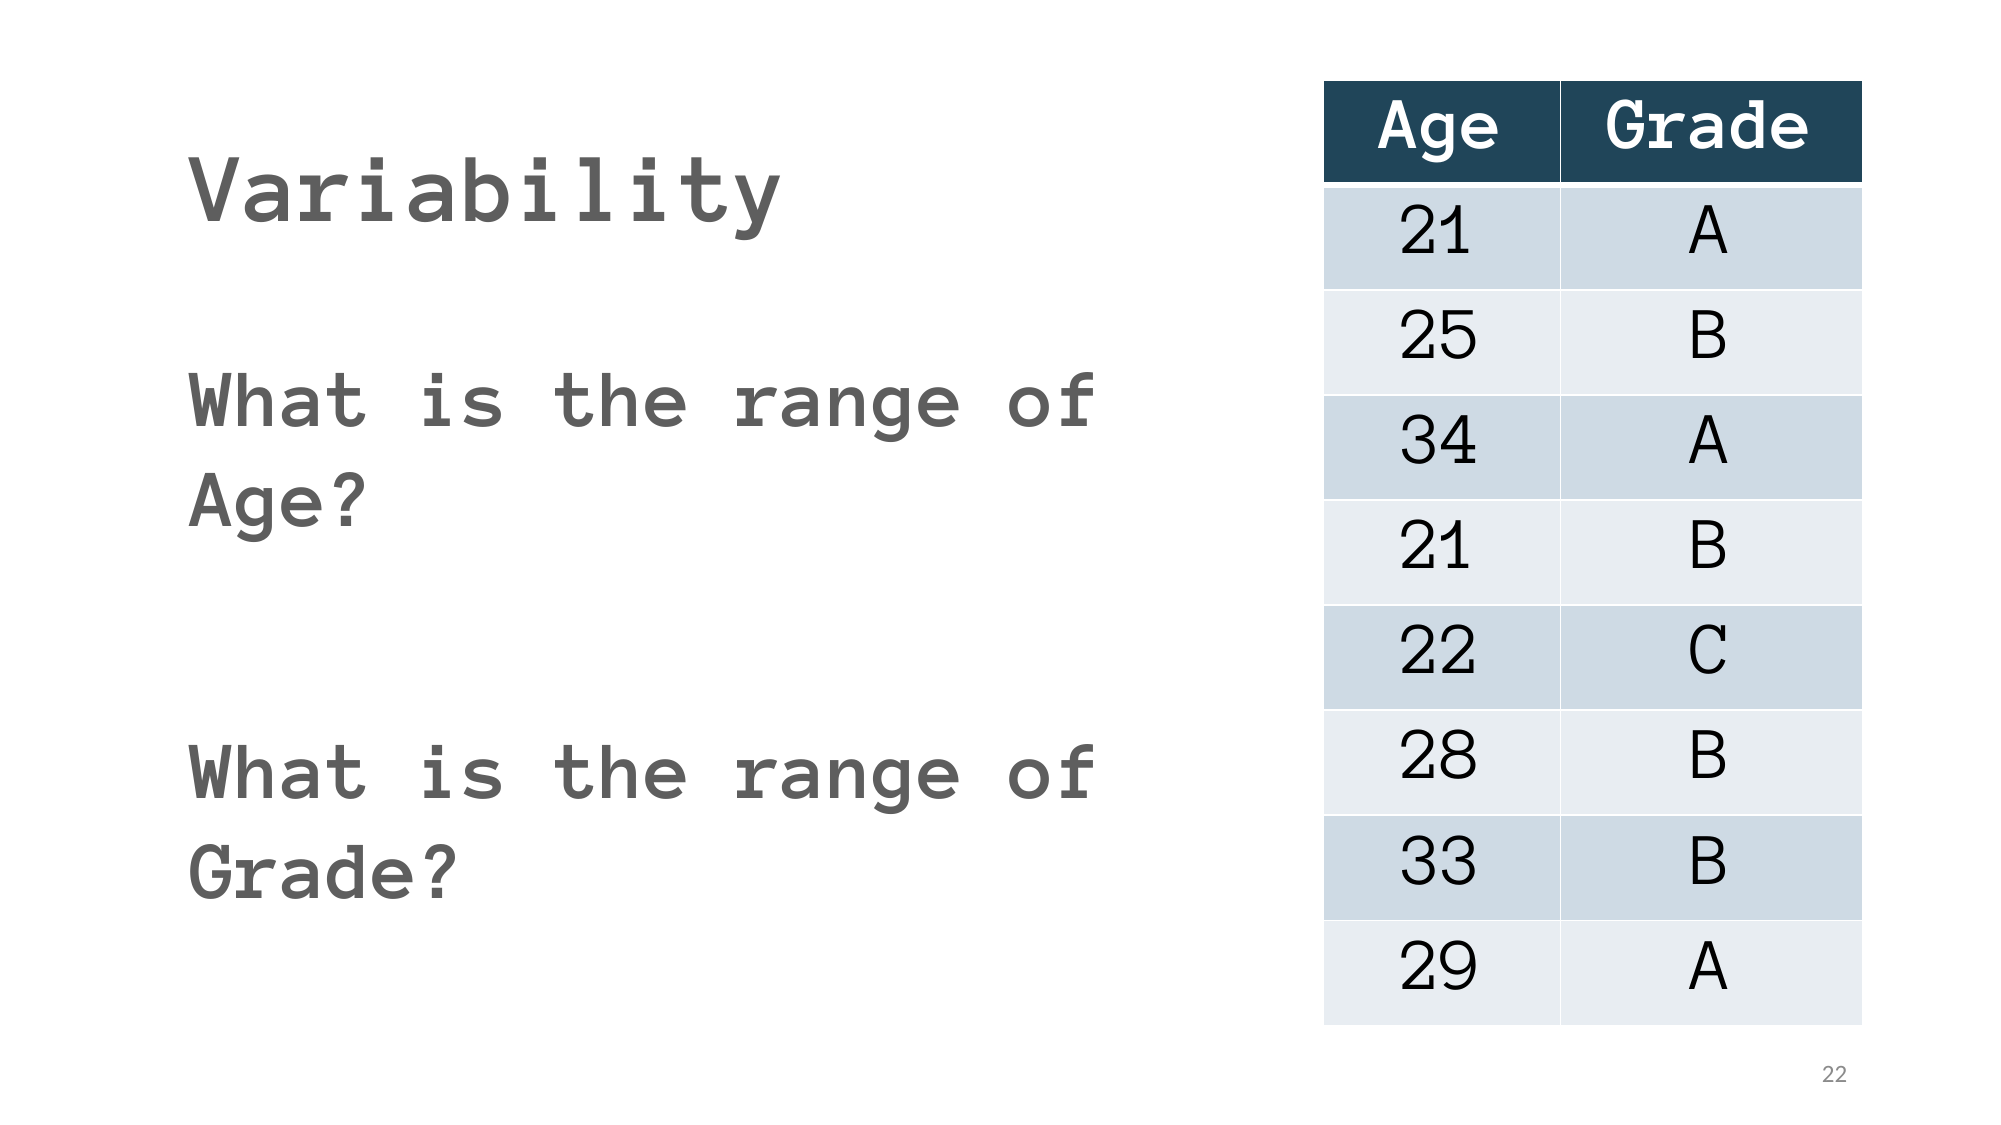

| Age | Grade |
| --- | --- |
| 21 | A |
| 25 | B |
| 34 | A |
| 21 | B |
| 22 | C |
| 28 | B |
| 33 | B |
| 29 | A |
Variability
What is the range of Age?
What is the range of Grade?
22